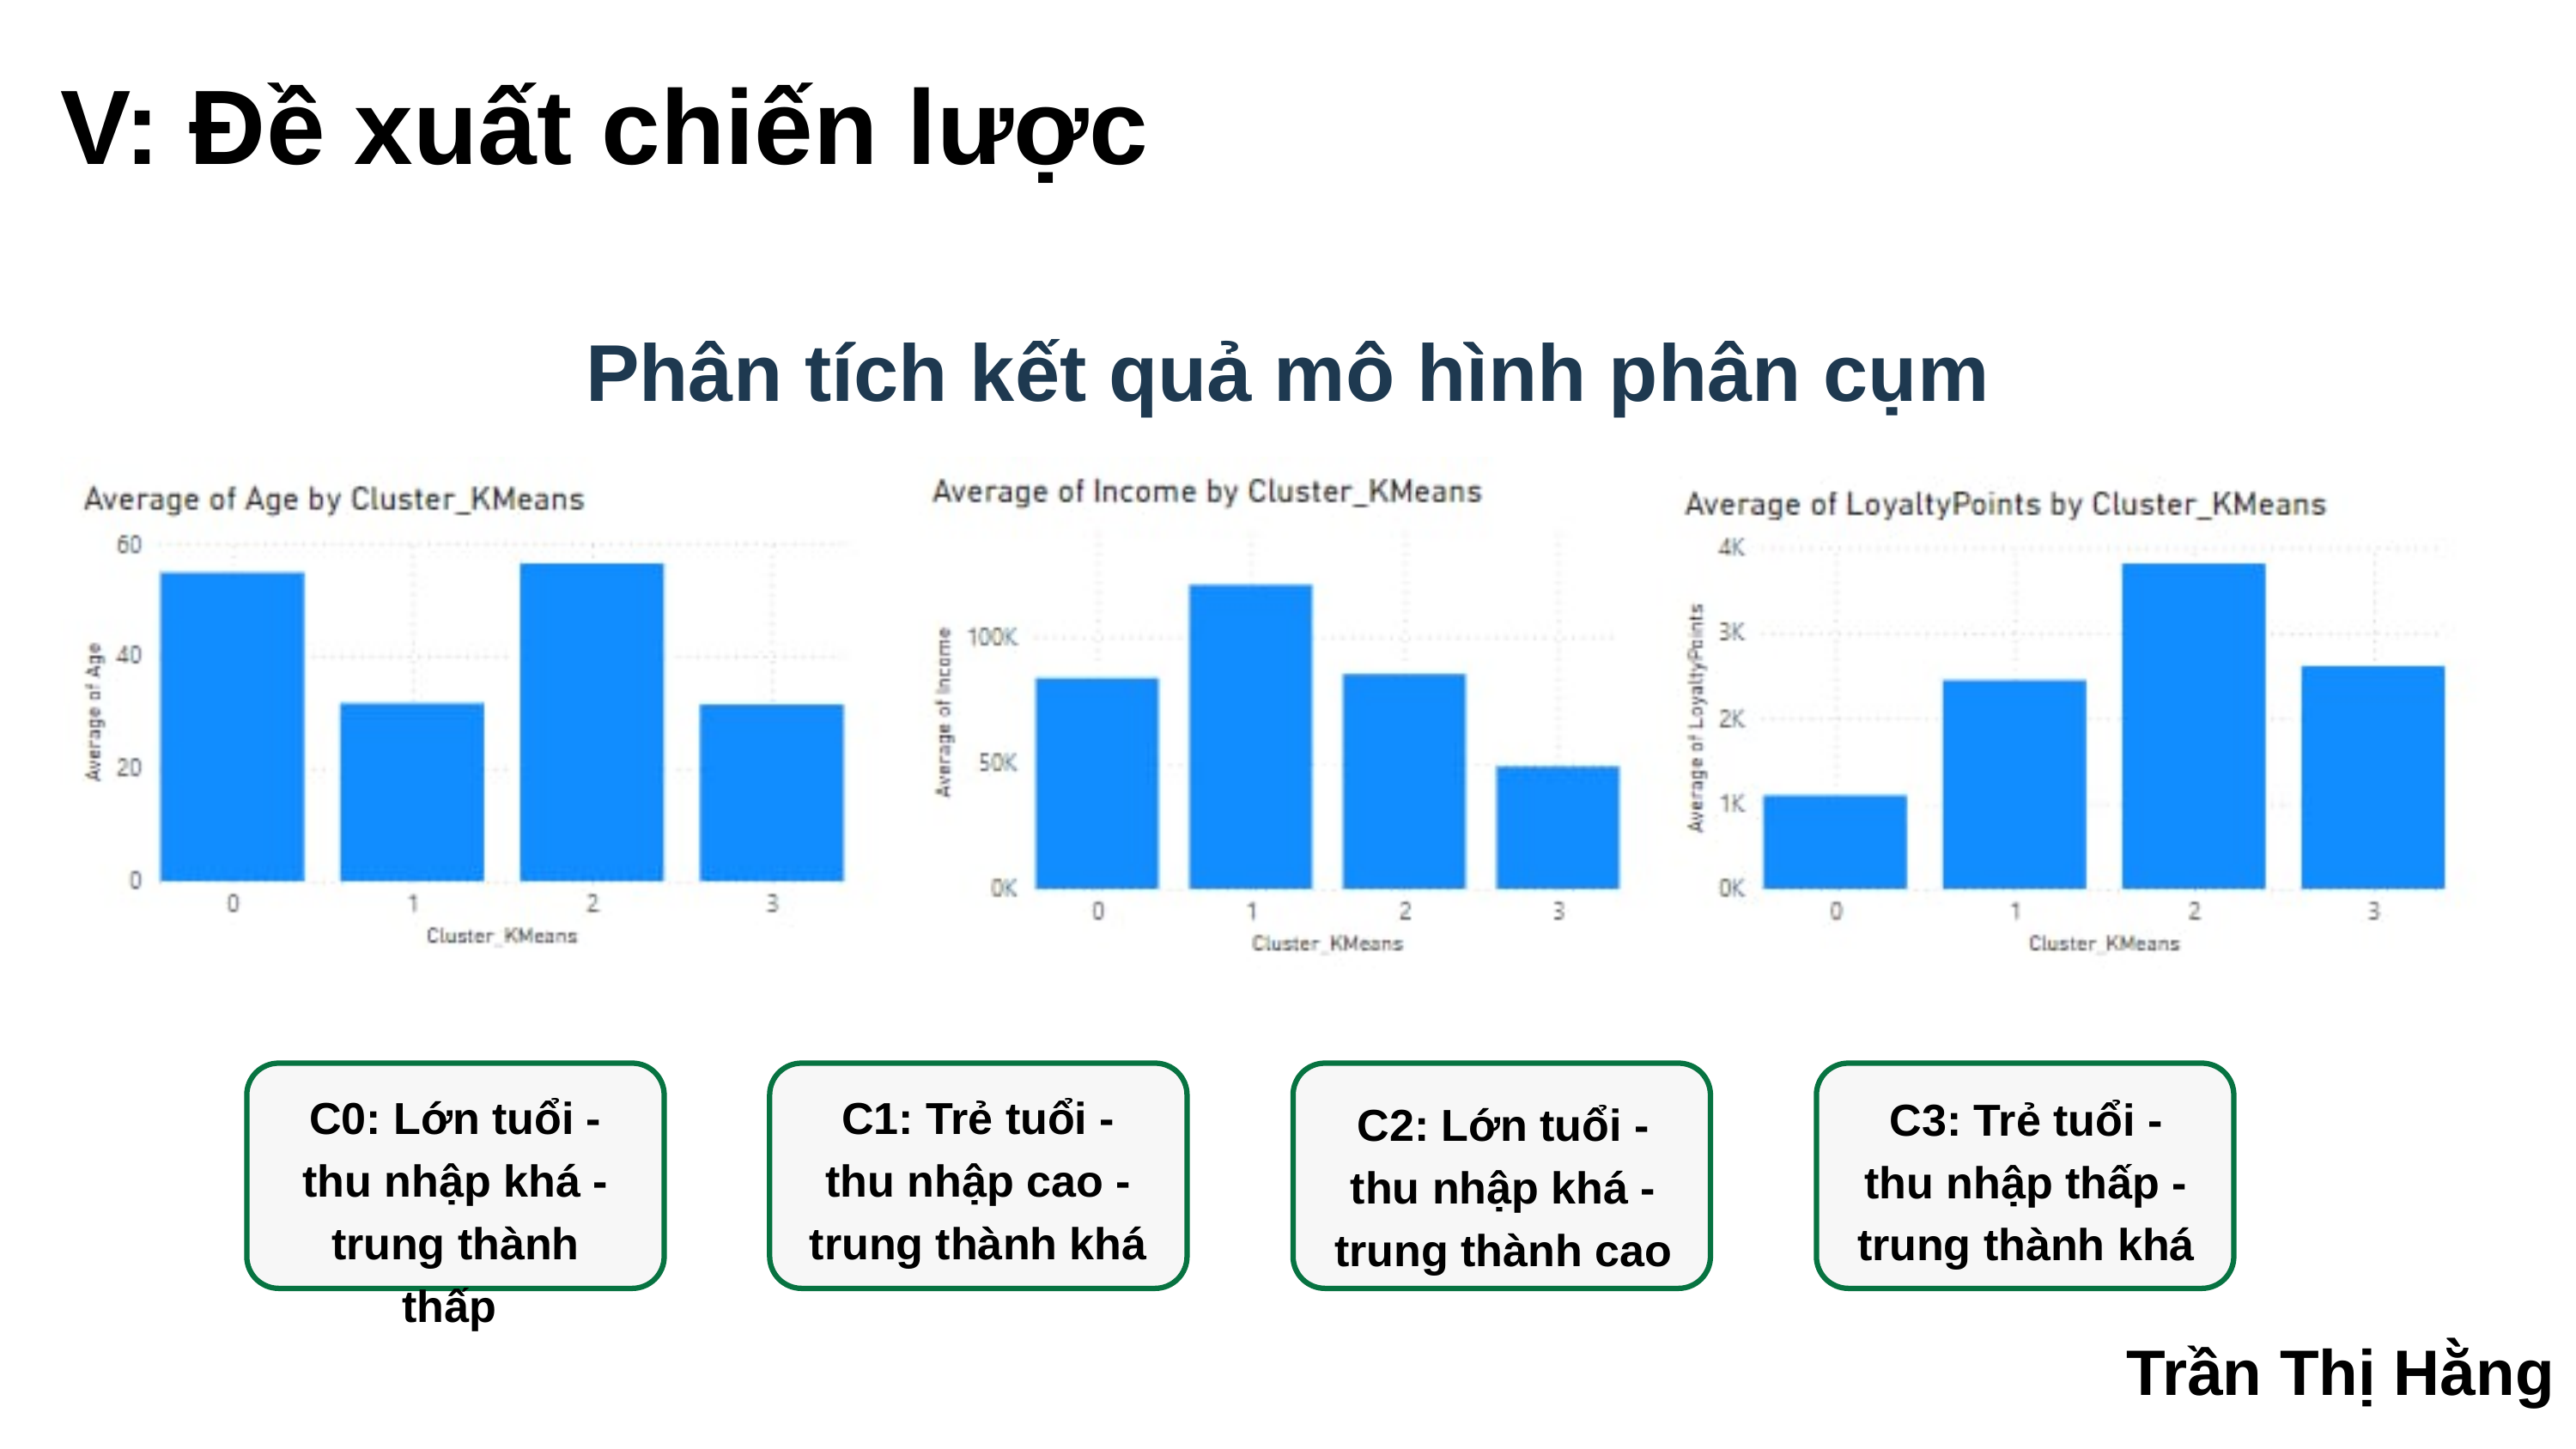

V: Đề xuất chiến lược
Phân tích kết quả mô hình phân cụm

C0: Lớn tuổi - thu nhập khá - trung thành thấp
C1: Trẻ tuổi - thu nhập cao - trung thành khá
C3: Trẻ tuổi - thu nhập thấp - trung thành khá
C2: Lớn tuổi - thu nhập khá - trung thành cao
Trần Thị Hằng